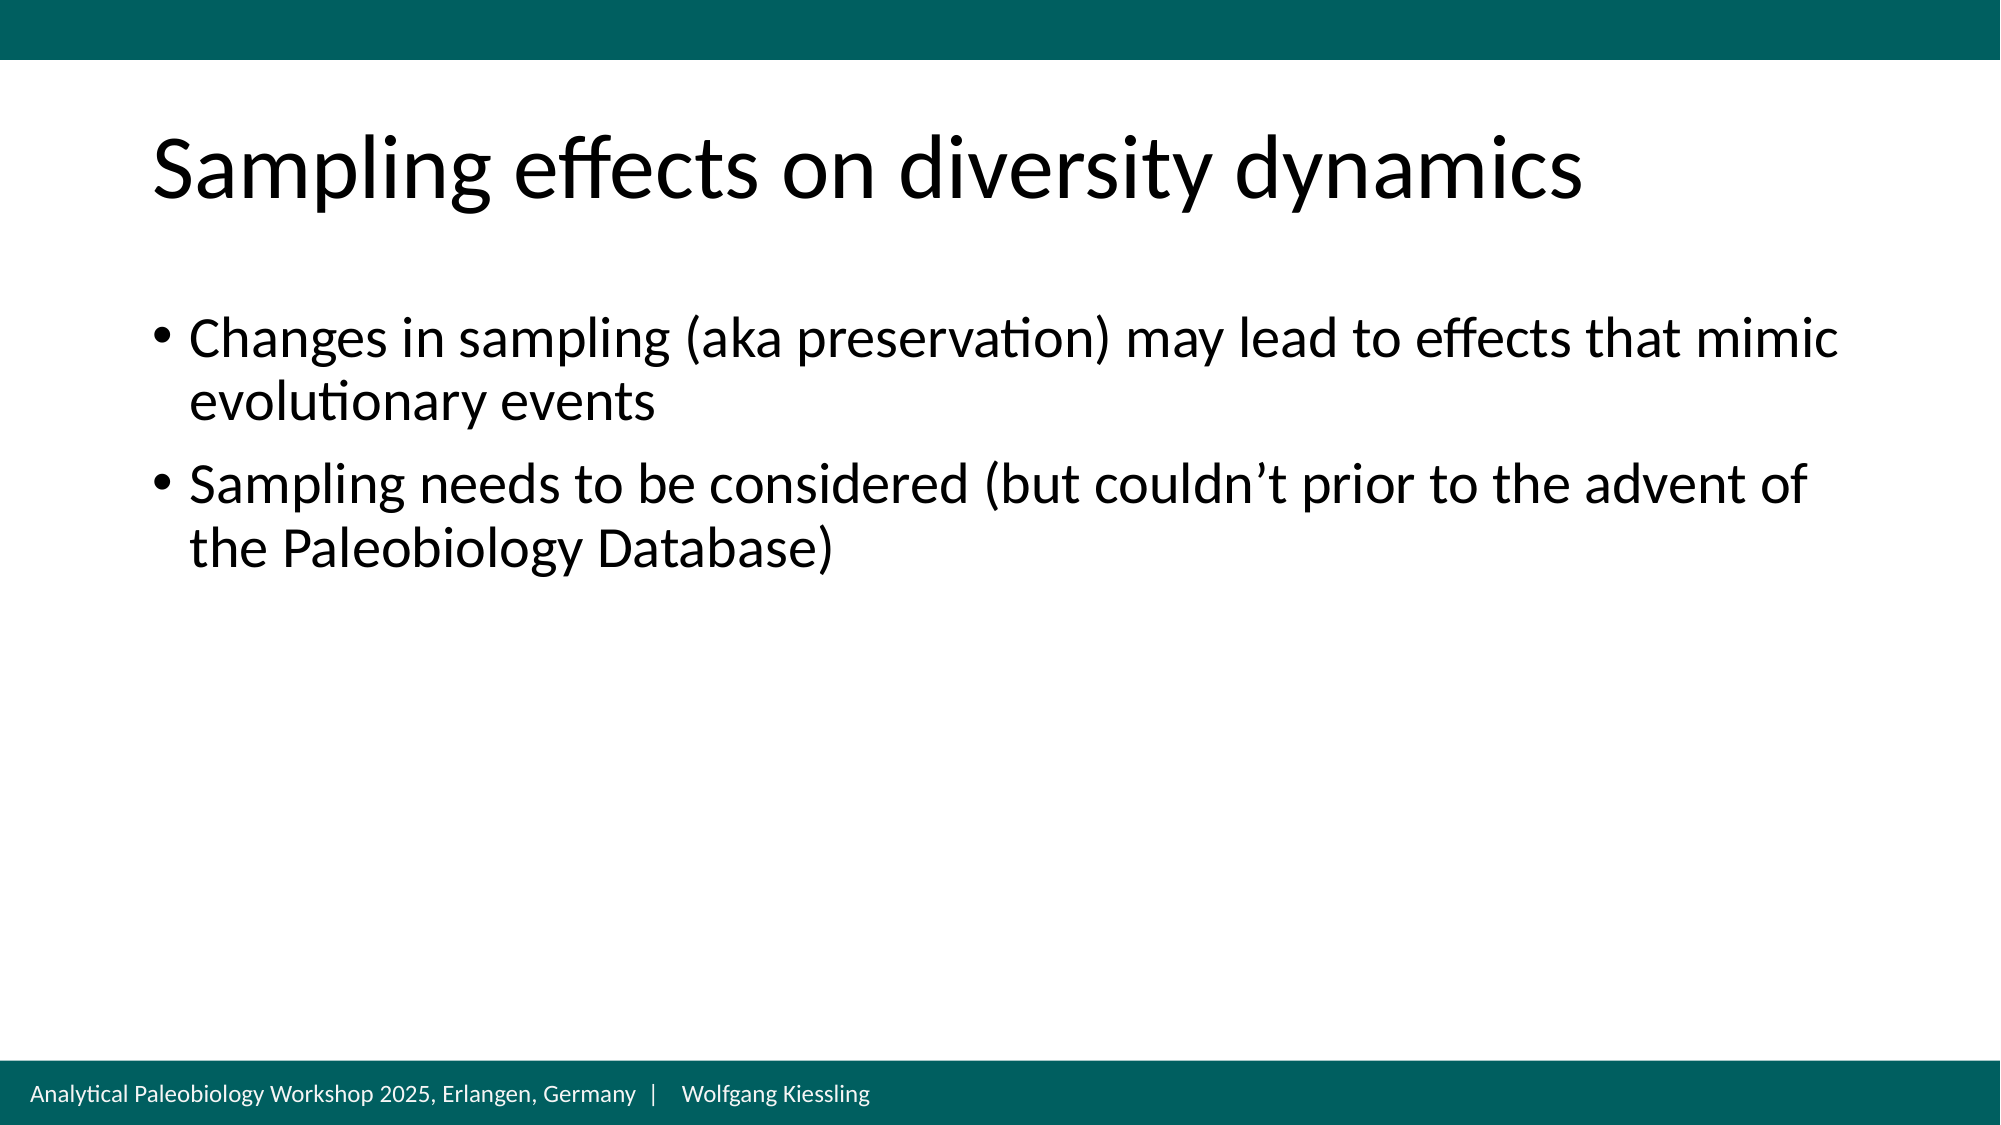

# Sampling effects on diversity dynamics
Changes in sampling (aka preservation) may lead to effects that mimic evolutionary events
Sampling needs to be considered (but couldn’t prior to the advent of the Paleobiology Database)